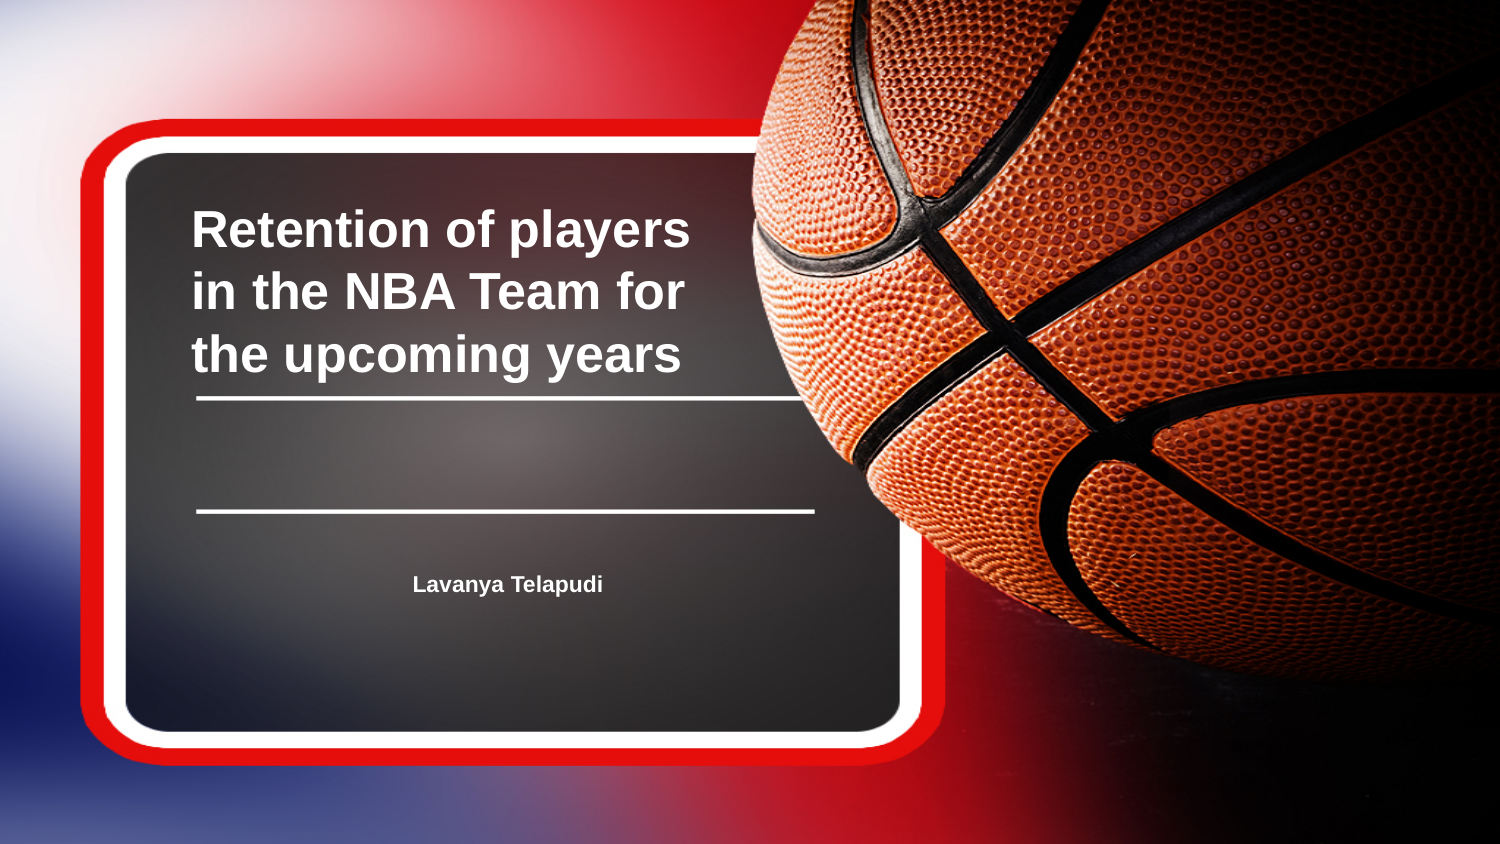

# Retention of players
in the NBA Team for the upcoming years

Lavanya Telapudi